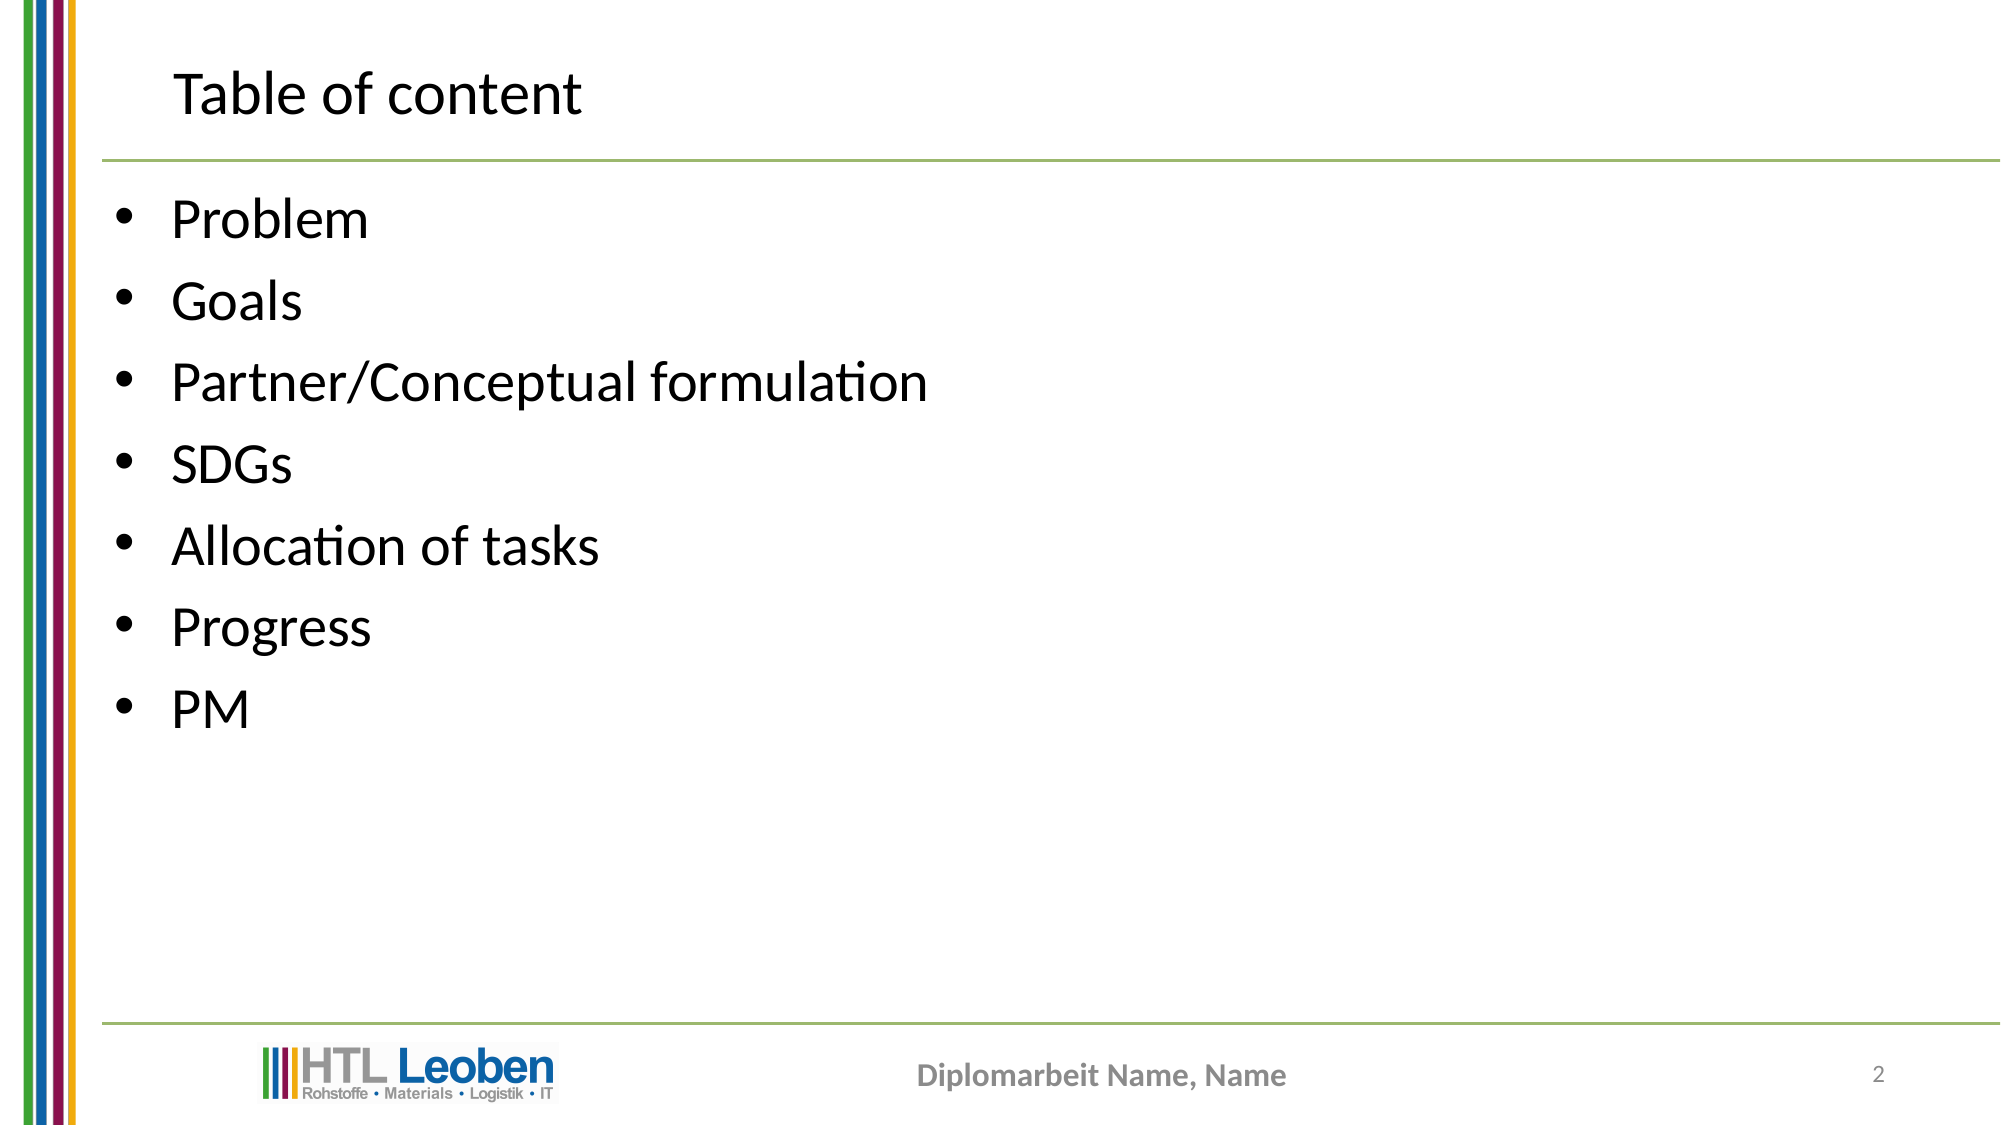

# Table of content
Problem
Goals
Partner/Conceptual formulation
SDGs
Allocation of tasks
Progress
PM
Diplomarbeit Name, Name
2